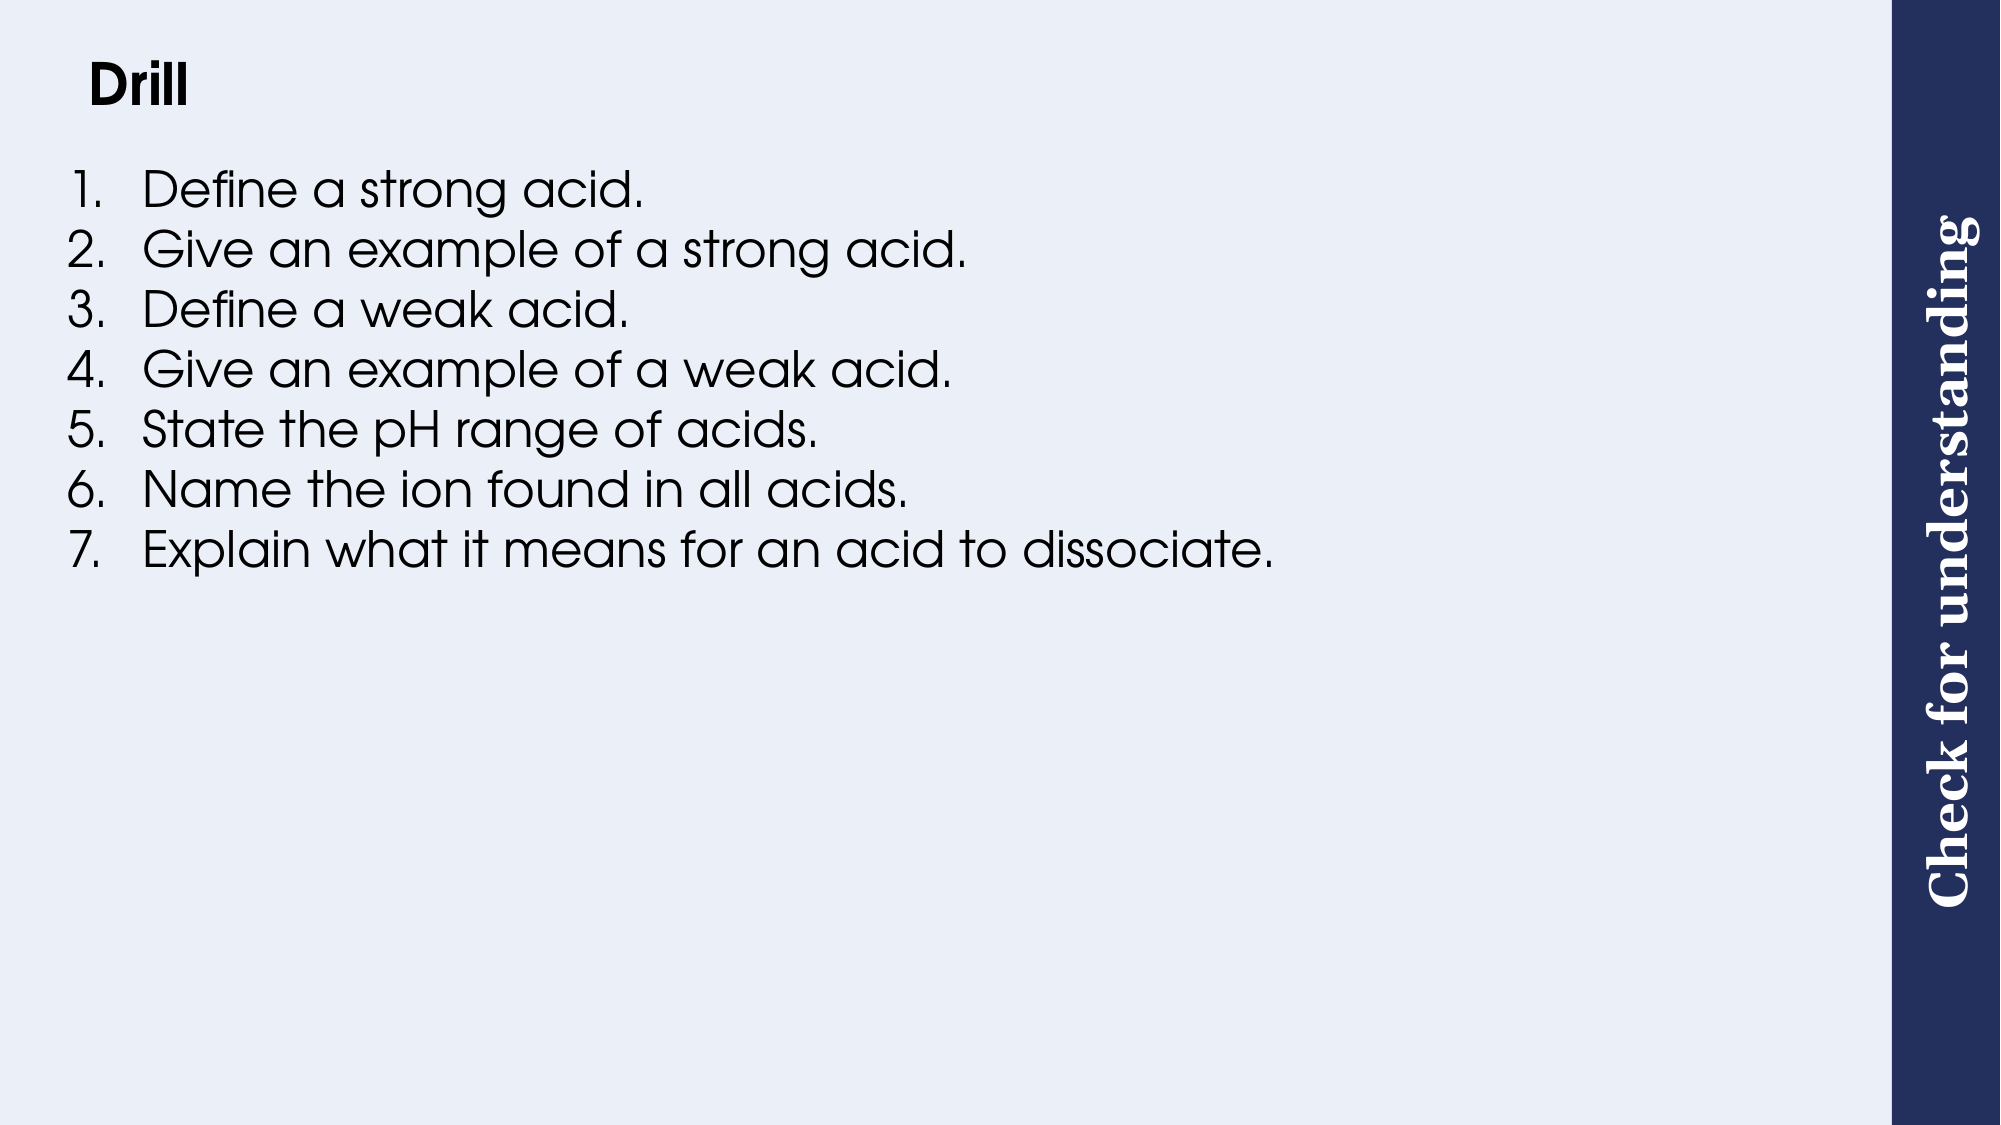

# Drill
Define a strong acid.
Give an example of a strong acid.
Define a weak acid.
Give an example of a weak acid.
State the pH range of acids.
Name the ion found in all acids.
Explain what it means for an acid to dissociate.